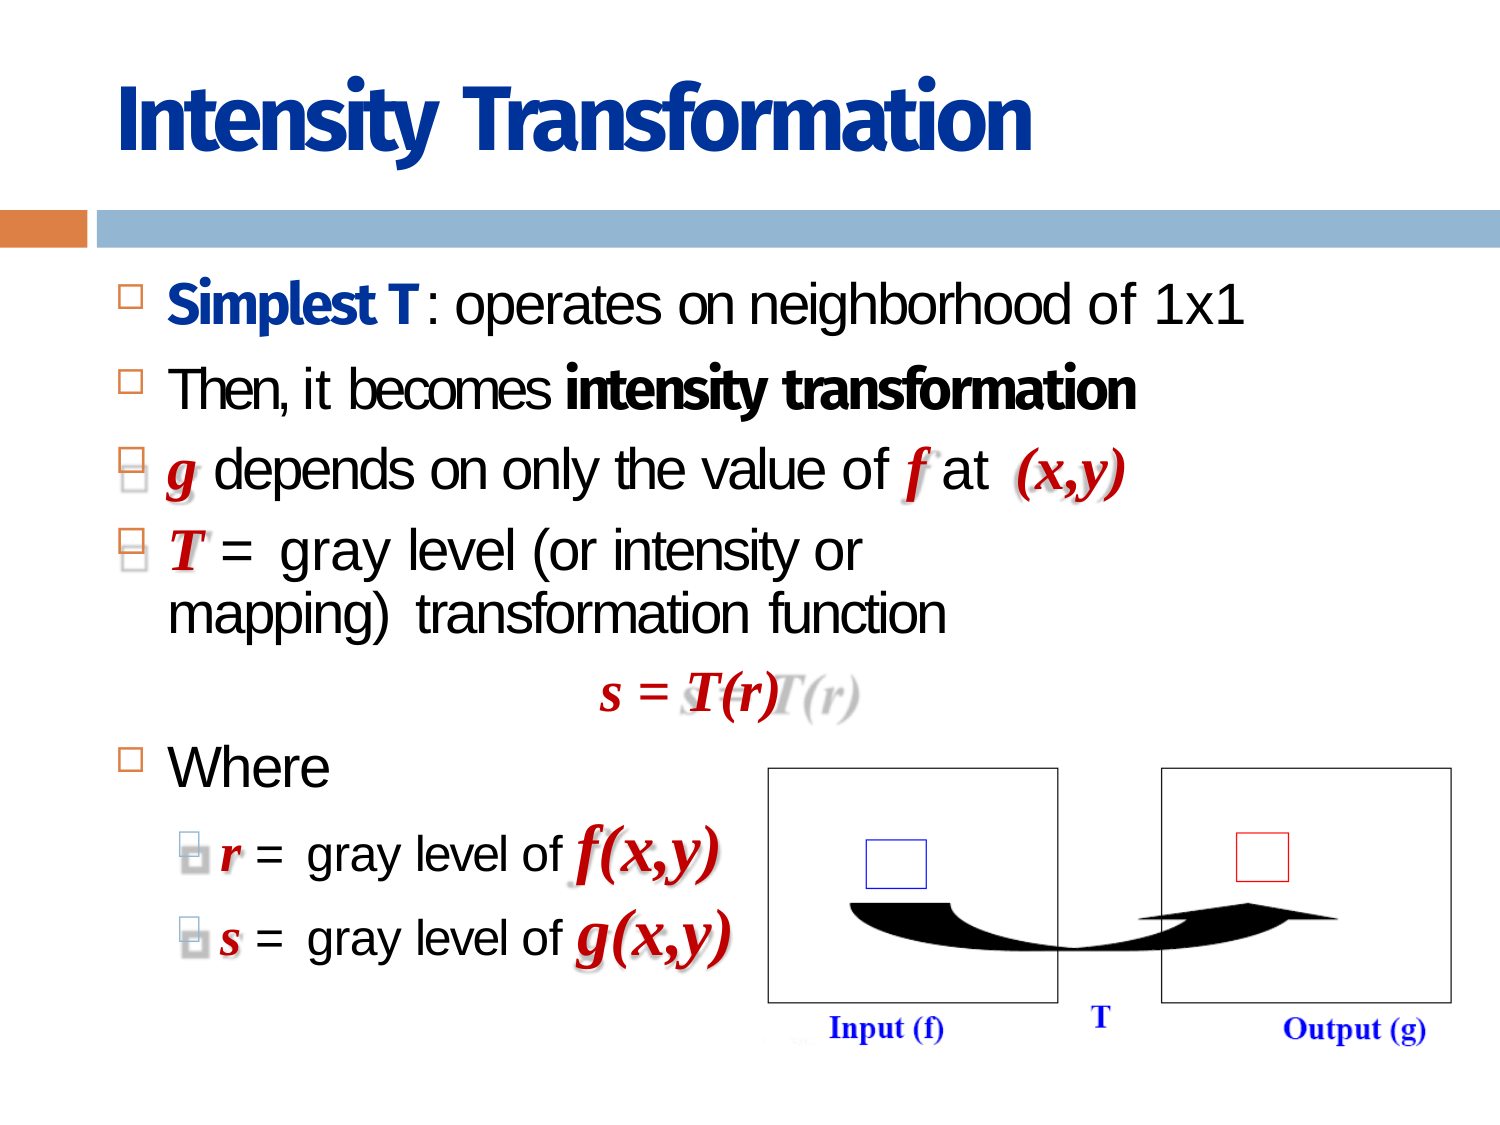

# Intensity Transformation
Simplest T : operates on neighborhood of 1x1
Then, it becomes intensity transformation
g depends on only the value of f at (x,y)
T = gray level (or intensity or mapping)  transformation function
s = T(r)
Where
r = gray level of f(x,y)
s = gray level of g(x,y)